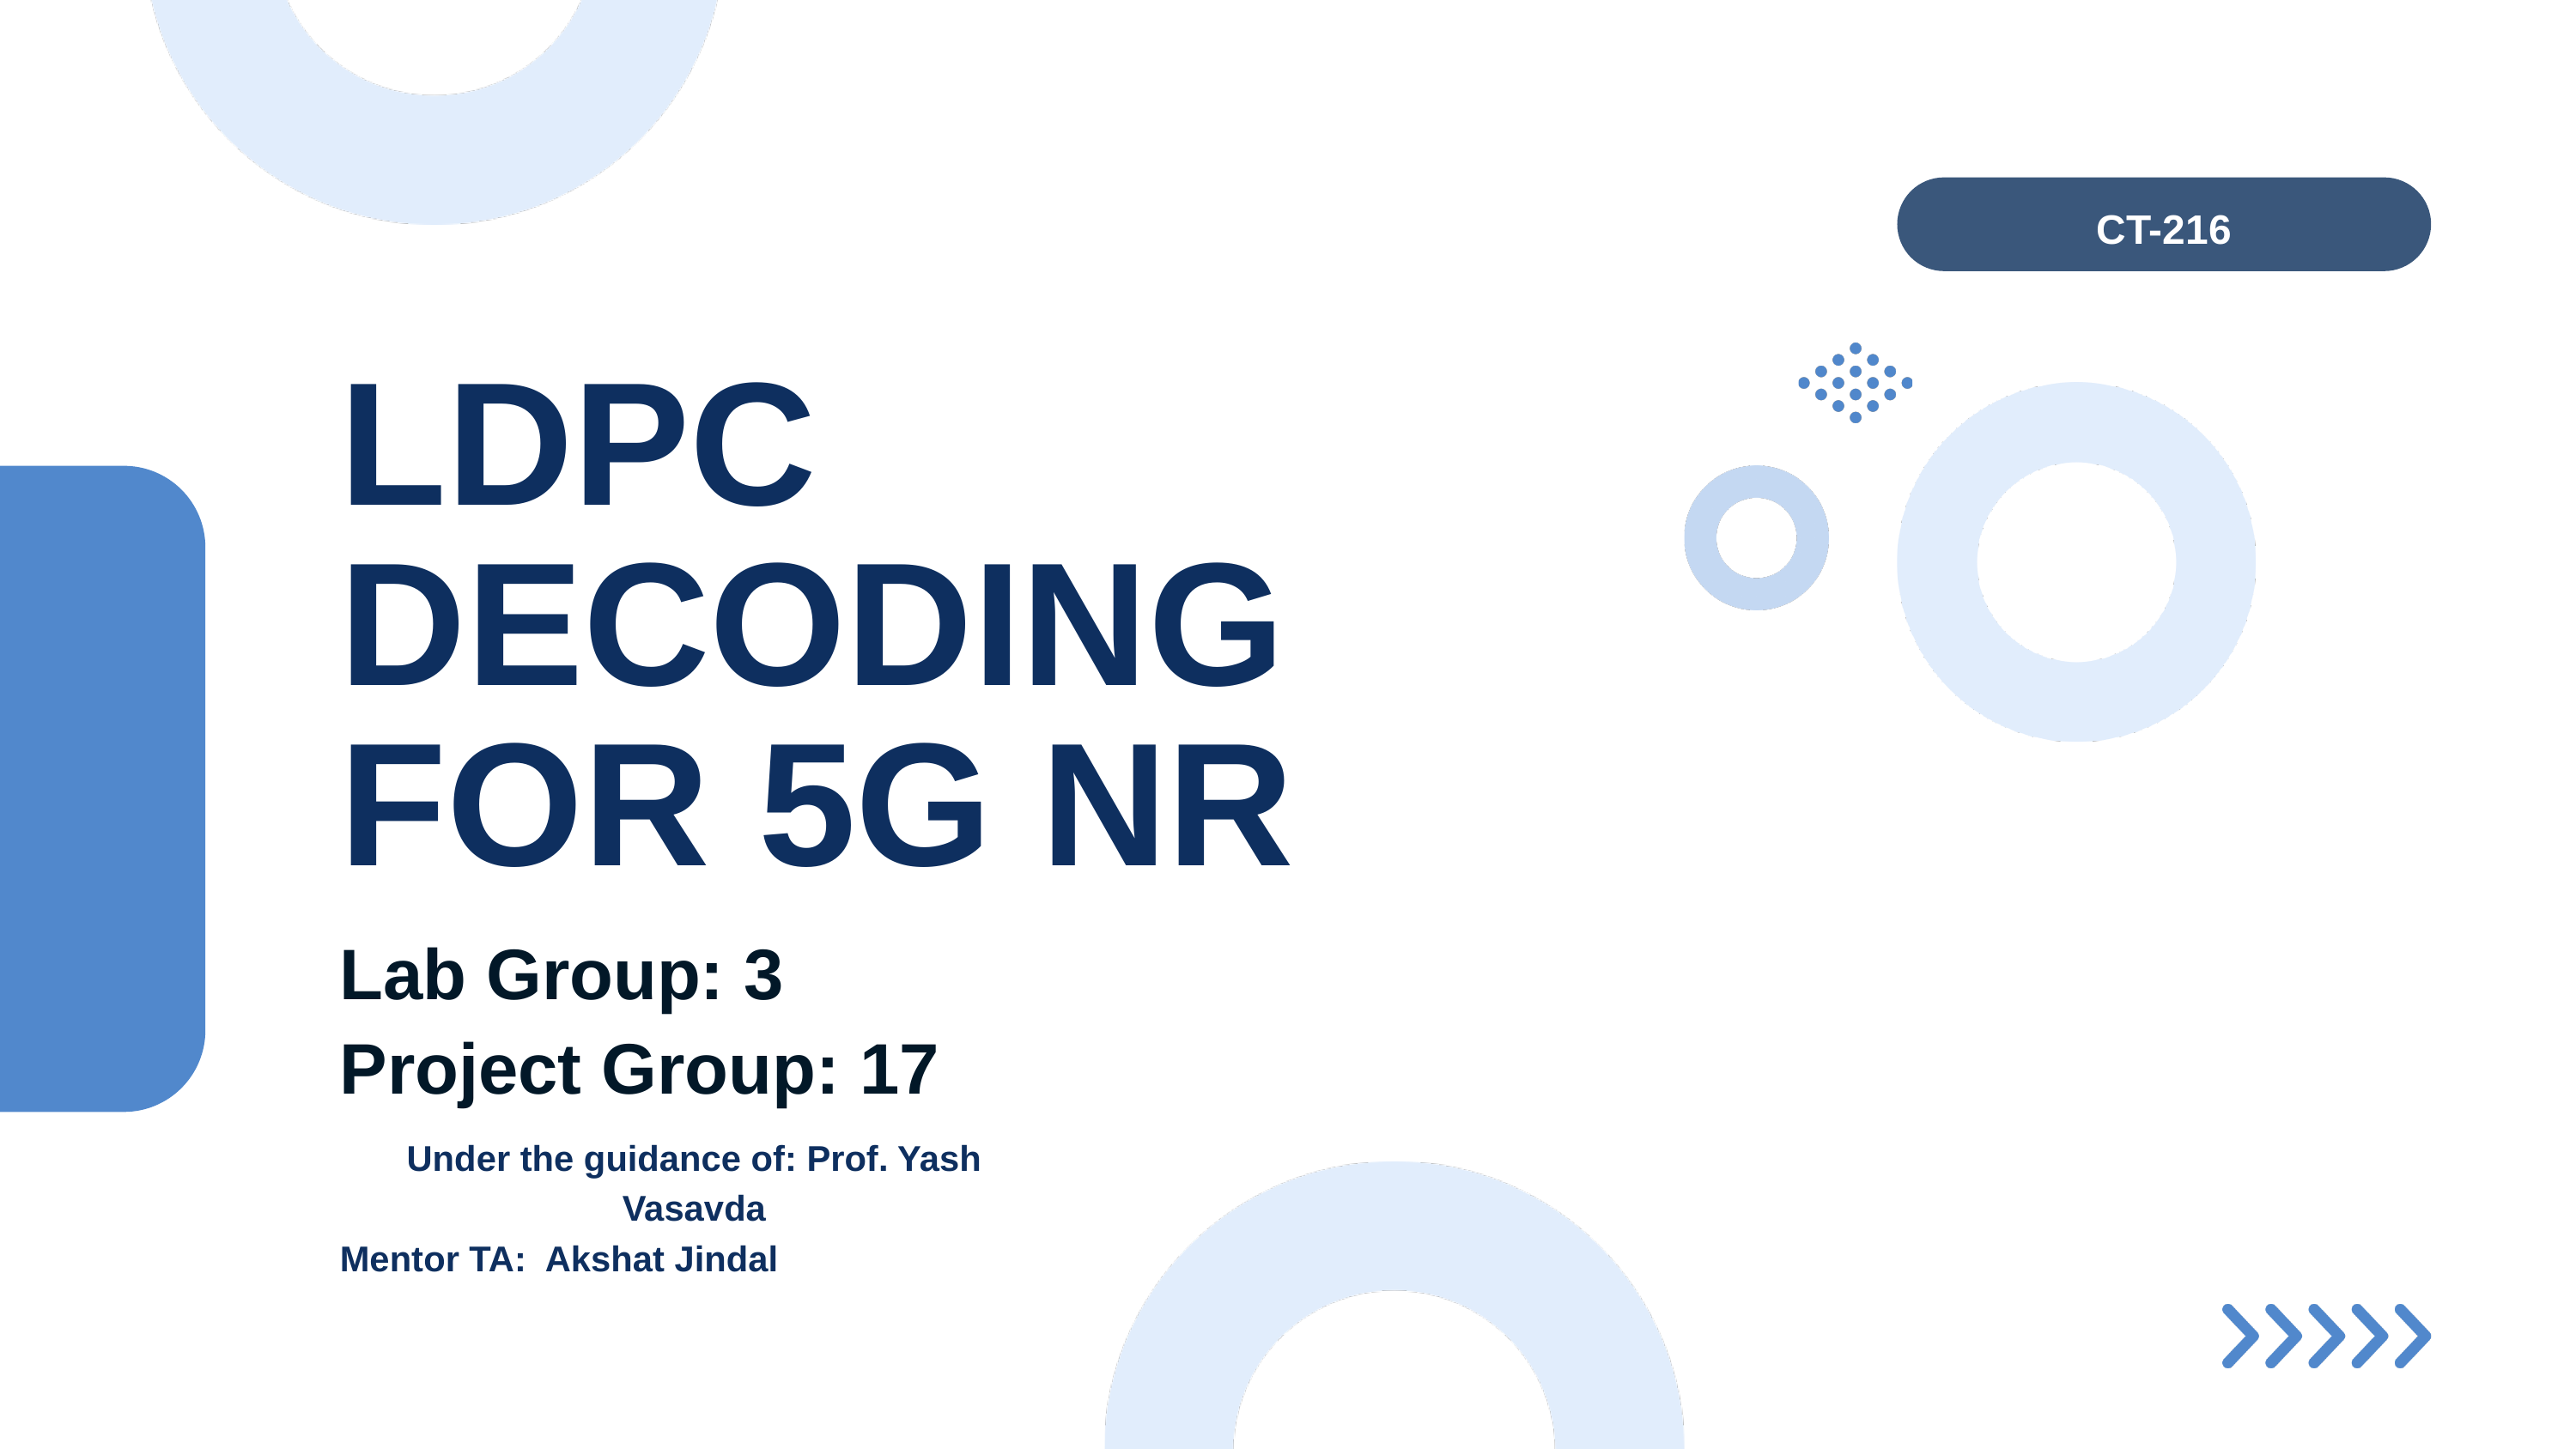

CT-216

LDPC DECODING
FOR 5G NR

Lab Group: 3
Project Group: 17
Under the guidance of: Prof. Yash Vasavda
Mentor TA:  Akshat Jindal